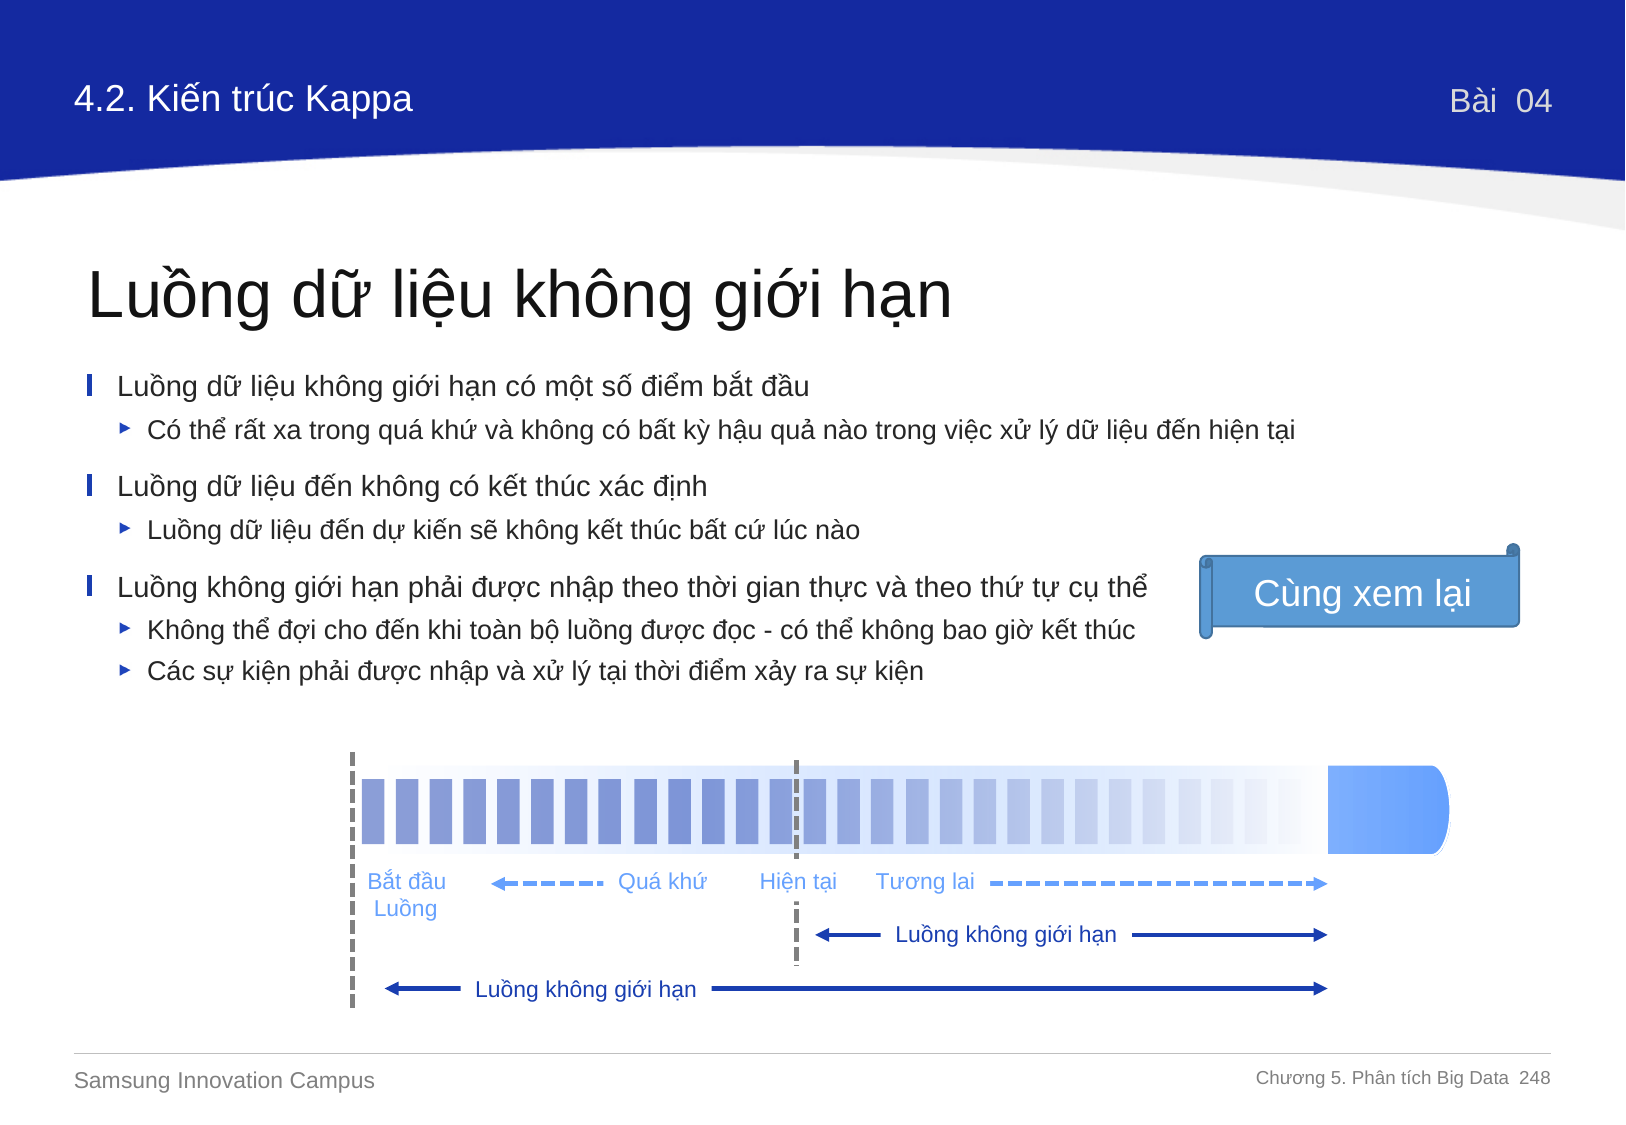

4.2. Kiến trúc Kappa
Bài  04
Luồng dữ liệu không giới hạn
Luồng dữ liệu không giới hạn có một số điểm bắt đầu
Có thể rất xa trong quá khứ và không có bất kỳ hậu quả nào trong việc xử lý dữ liệu đến hiện tại
Luồng dữ liệu đến không có kết thúc xác định
Luồng dữ liệu đến dự kiến sẽ không kết thúc bất cứ lúc nào
Luồng không giới hạn phải được nhập theo thời gian thực và theo thứ tự cụ thể
Không thể đợi cho đến khi toàn bộ luồng được đọc - có thể không bao giờ kết thúc
Các sự kiện phải được nhập và xử lý tại thời điểm xảy ra sự kiện
Cùng xem lại

Bắt đầu
 Luồng
Quá khứ        Hiện tại      Tương lai
Luồng không giới hạn
Luồng không giới hạn